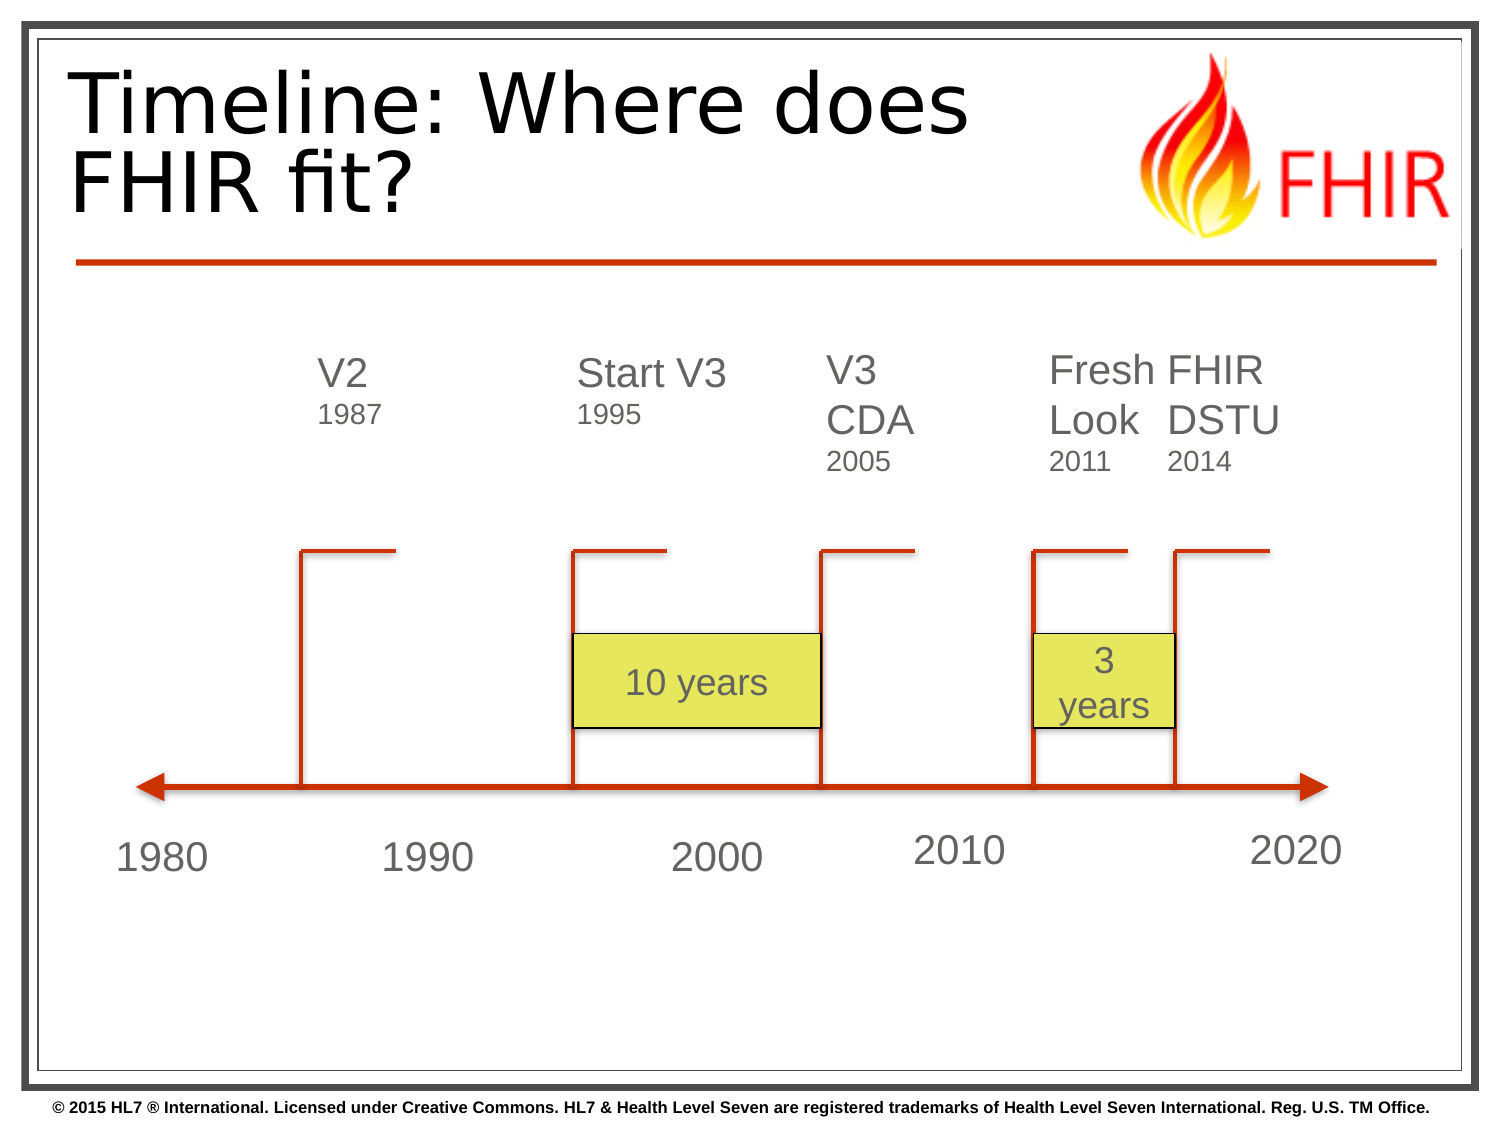

# Timeline: Where does FHIR fit?
V3
CDA
2005
Fresh
Look
2011
FHIR
DSTU
2014
V2
1987
Start V3
1995
10 years
3
years
2010
2020
1980
1990
2000